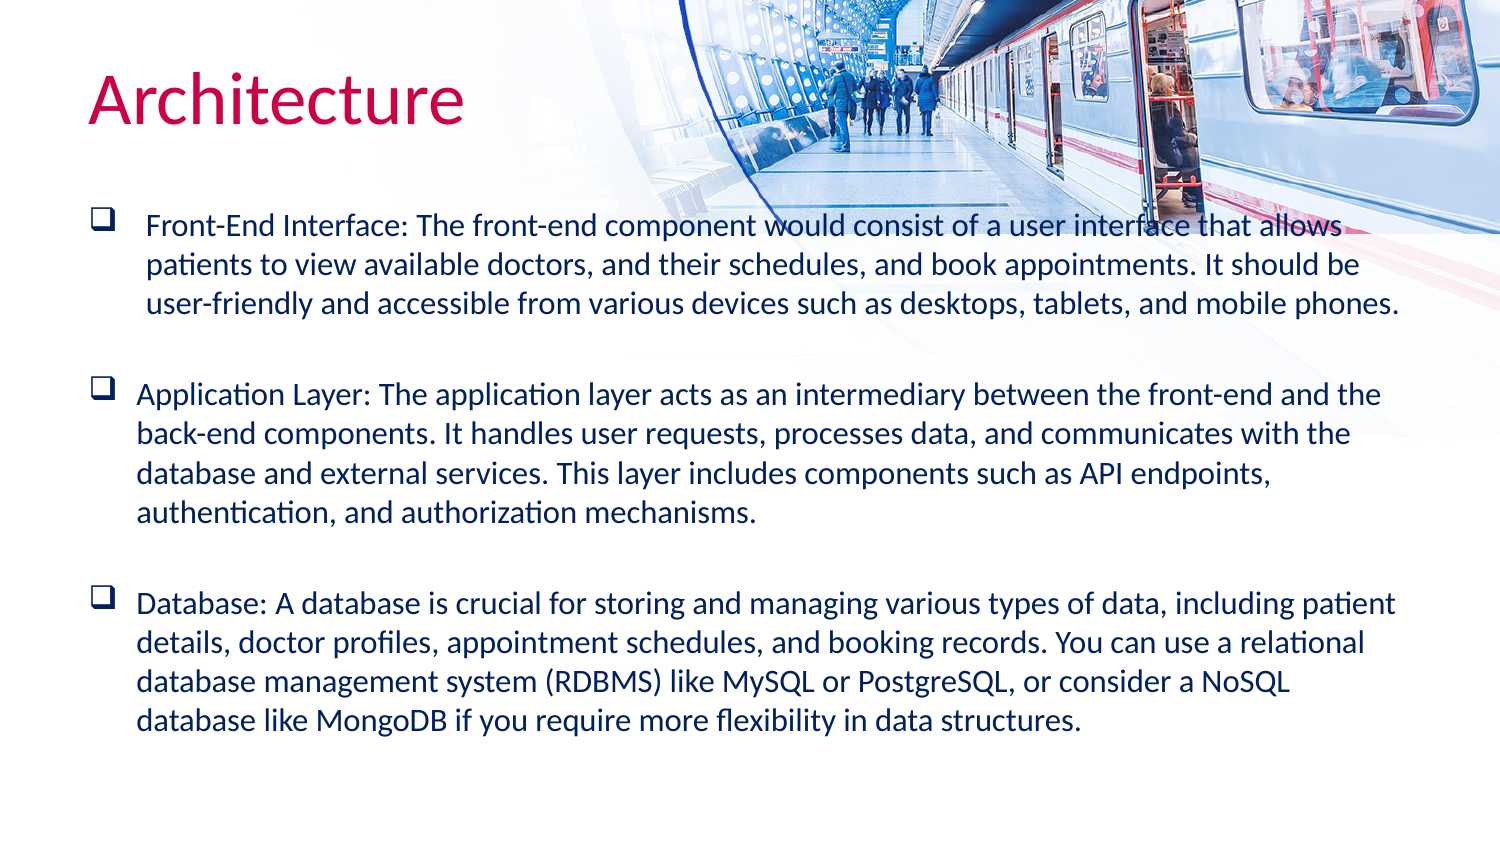

# Architecture
Front-End Interface: The front-end component would consist of a user interface that allows patients to view available doctors, and their schedules, and book appointments. It should be user-friendly and accessible from various devices such as desktops, tablets, and mobile phones.

Application Layer: The application layer acts as an intermediary between the front-end and the back-end components. It handles user requests, processes data, and communicates with the database and external services. This layer includes components such as API endpoints, authentication, and authorization mechanisms.

Database: A database is crucial for storing and managing various types of data, including patient details, doctor profiles, appointment schedules, and booking records. You can use a relational database management system (RDBMS) like MySQL or PostgreSQL, or consider a NoSQL database like MongoDB if you require more flexibility in data structures.